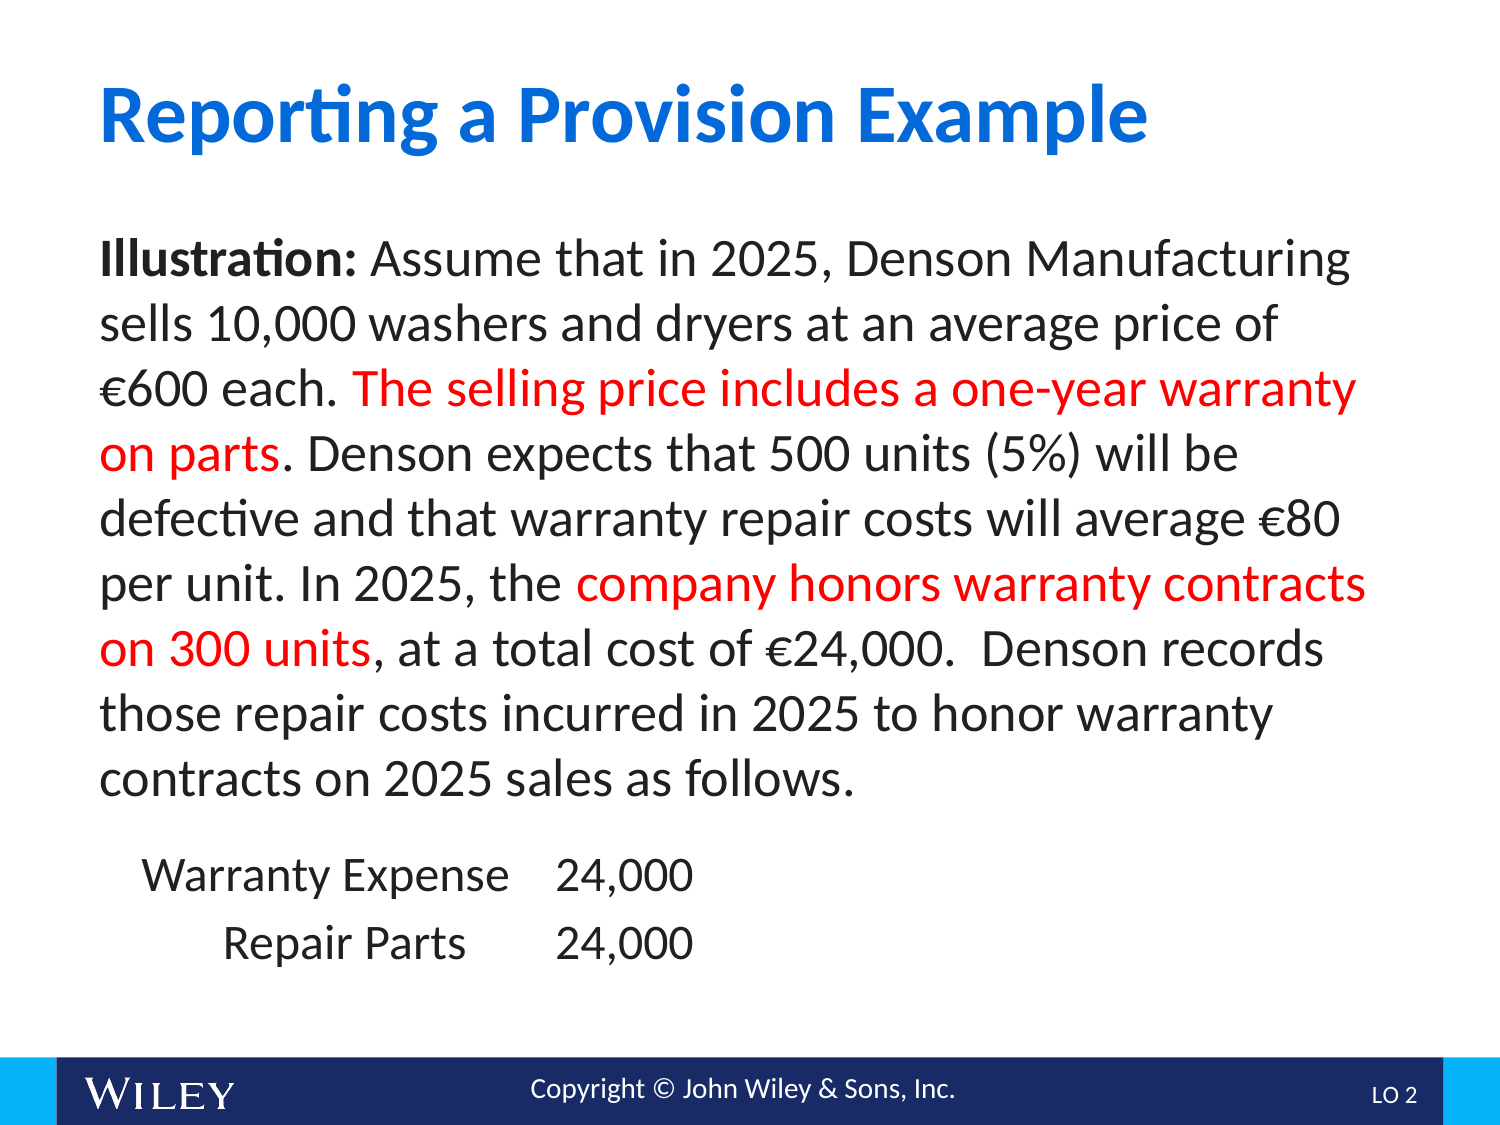

# Reporting a Provision Example
Illustration: Assume that in 2025, Denson Manufacturing sells 10,000 washers and dryers at an average price of €600 each. The selling price includes a one-year warranty on parts. Denson expects that 500 units (5%) will be defective and that warranty repair costs will average €80 per unit. In 2025, the company honors warranty contracts on 300 units, at a total cost of €24,000.  Denson records those repair costs incurred in 2025 to honor warranty contracts on 2025 sales as follows.
Warranty Expense				24,000
Repair Parts						24,000
L O 2